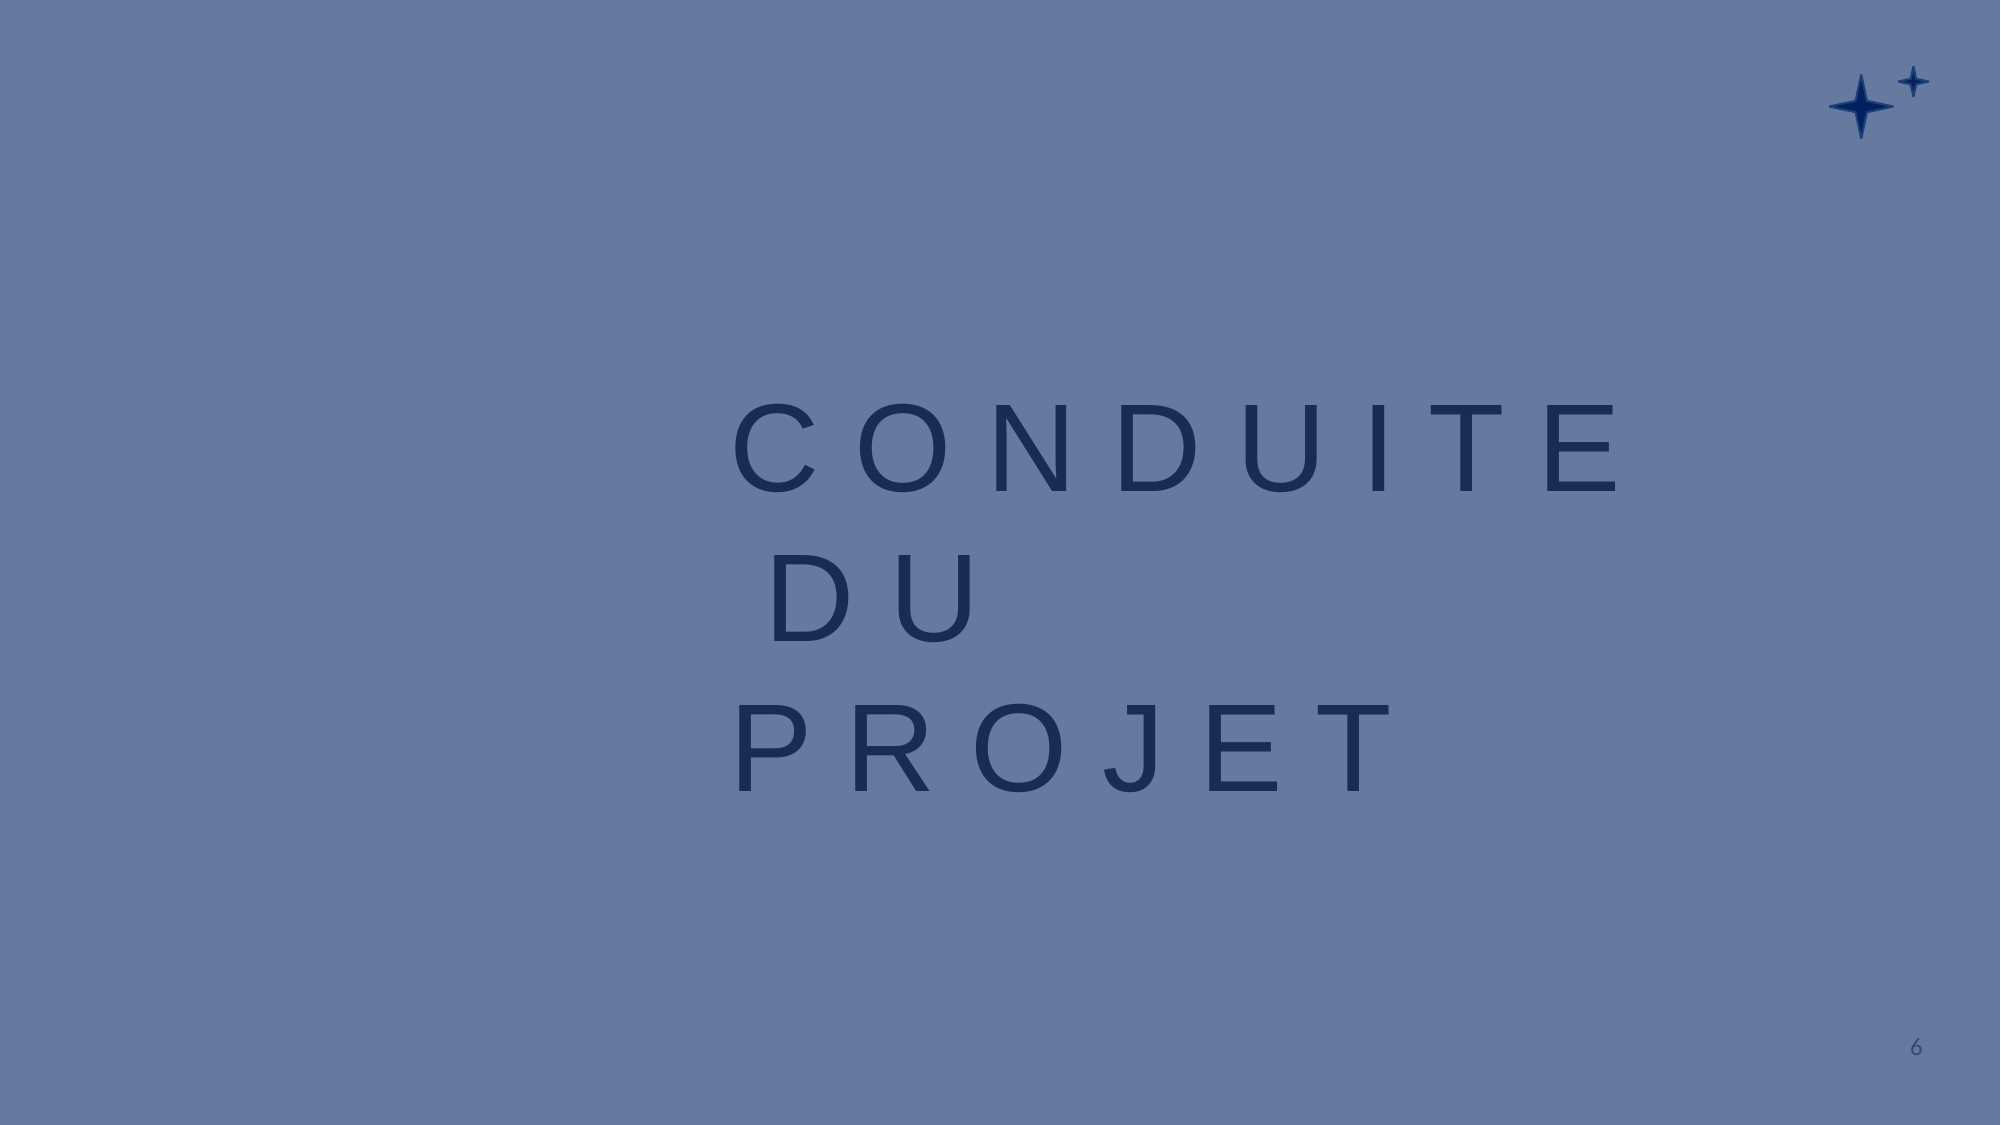

C O N D U I T E
 D U
P R O J E T
6